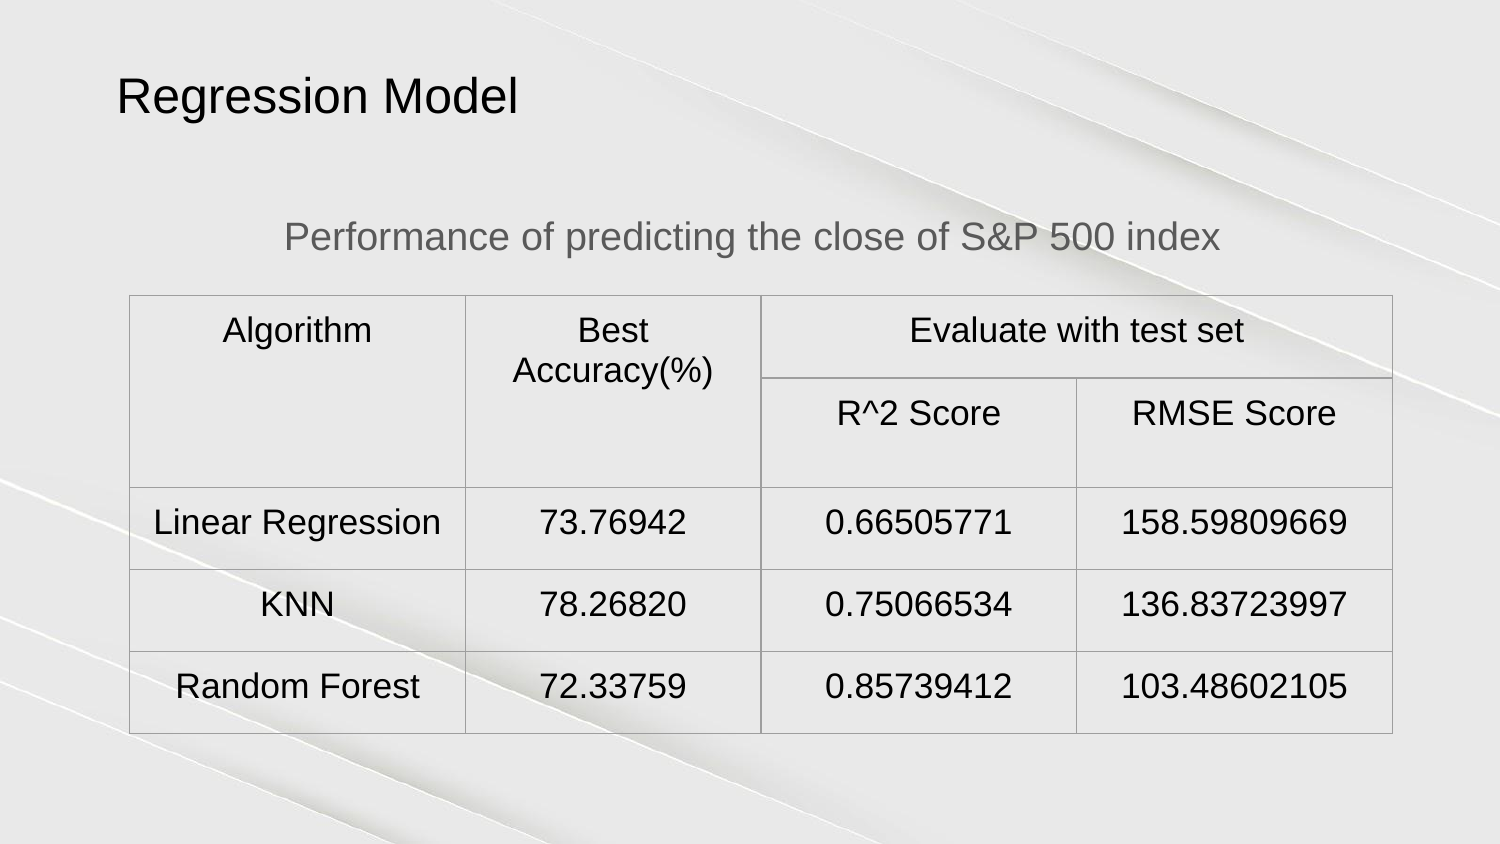

Regression Model
Performance of predicting the close of S&P 500 index
| Algorithm | Best Accuracy(%) | Evaluate with test set |  |
| --- | --- | --- | --- |
|  |  | R^2 Score | RMSE Score |
| Linear Regression | 73.76942 | 0.66505771 | 158.59809669 |
| KNN | 78.26820 | 0.75066534 | 136.83723997 |
| Random Forest | 72.33759 | 0.85739412 | 103.48602105 |